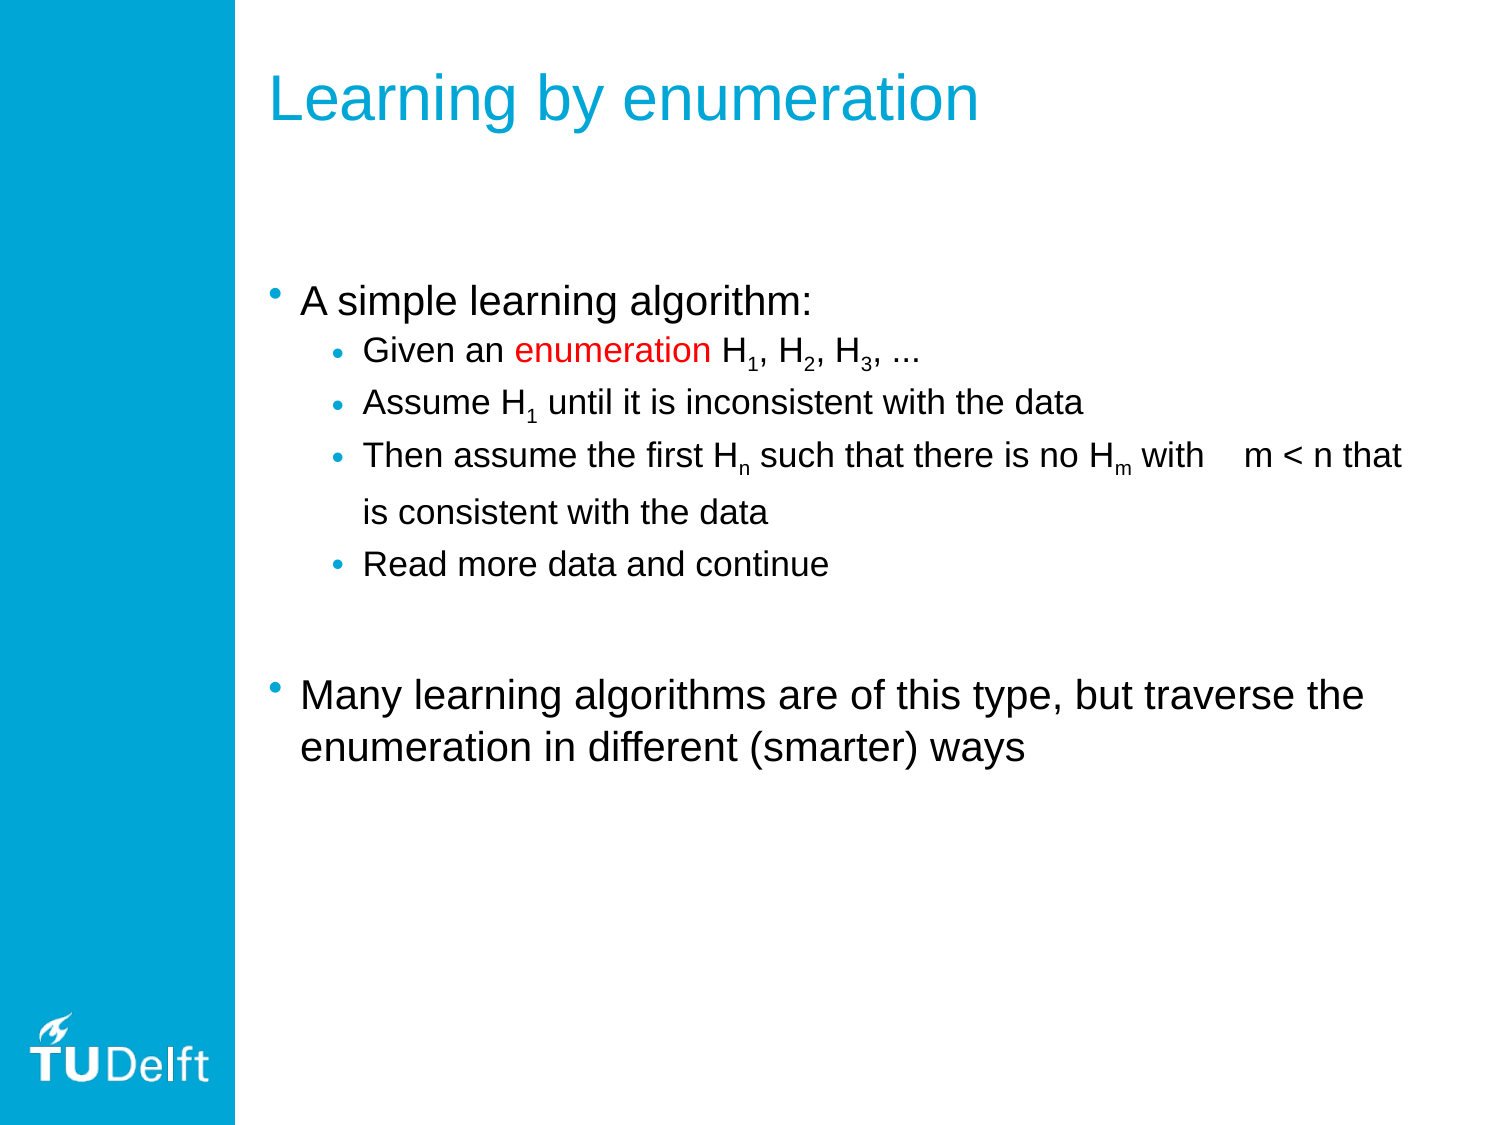

# Learning by enumeration
A simple learning algorithm:
Given an enumeration H1, H2, H3, ...
Assume H1 until it is inconsistent with the data
Then assume the first Hn such that there is no Hm with    m < n that is consistent with the data
Read more data and continue

Many learning algorithms are of this type, but traverse the enumeration in different (smarter) ways